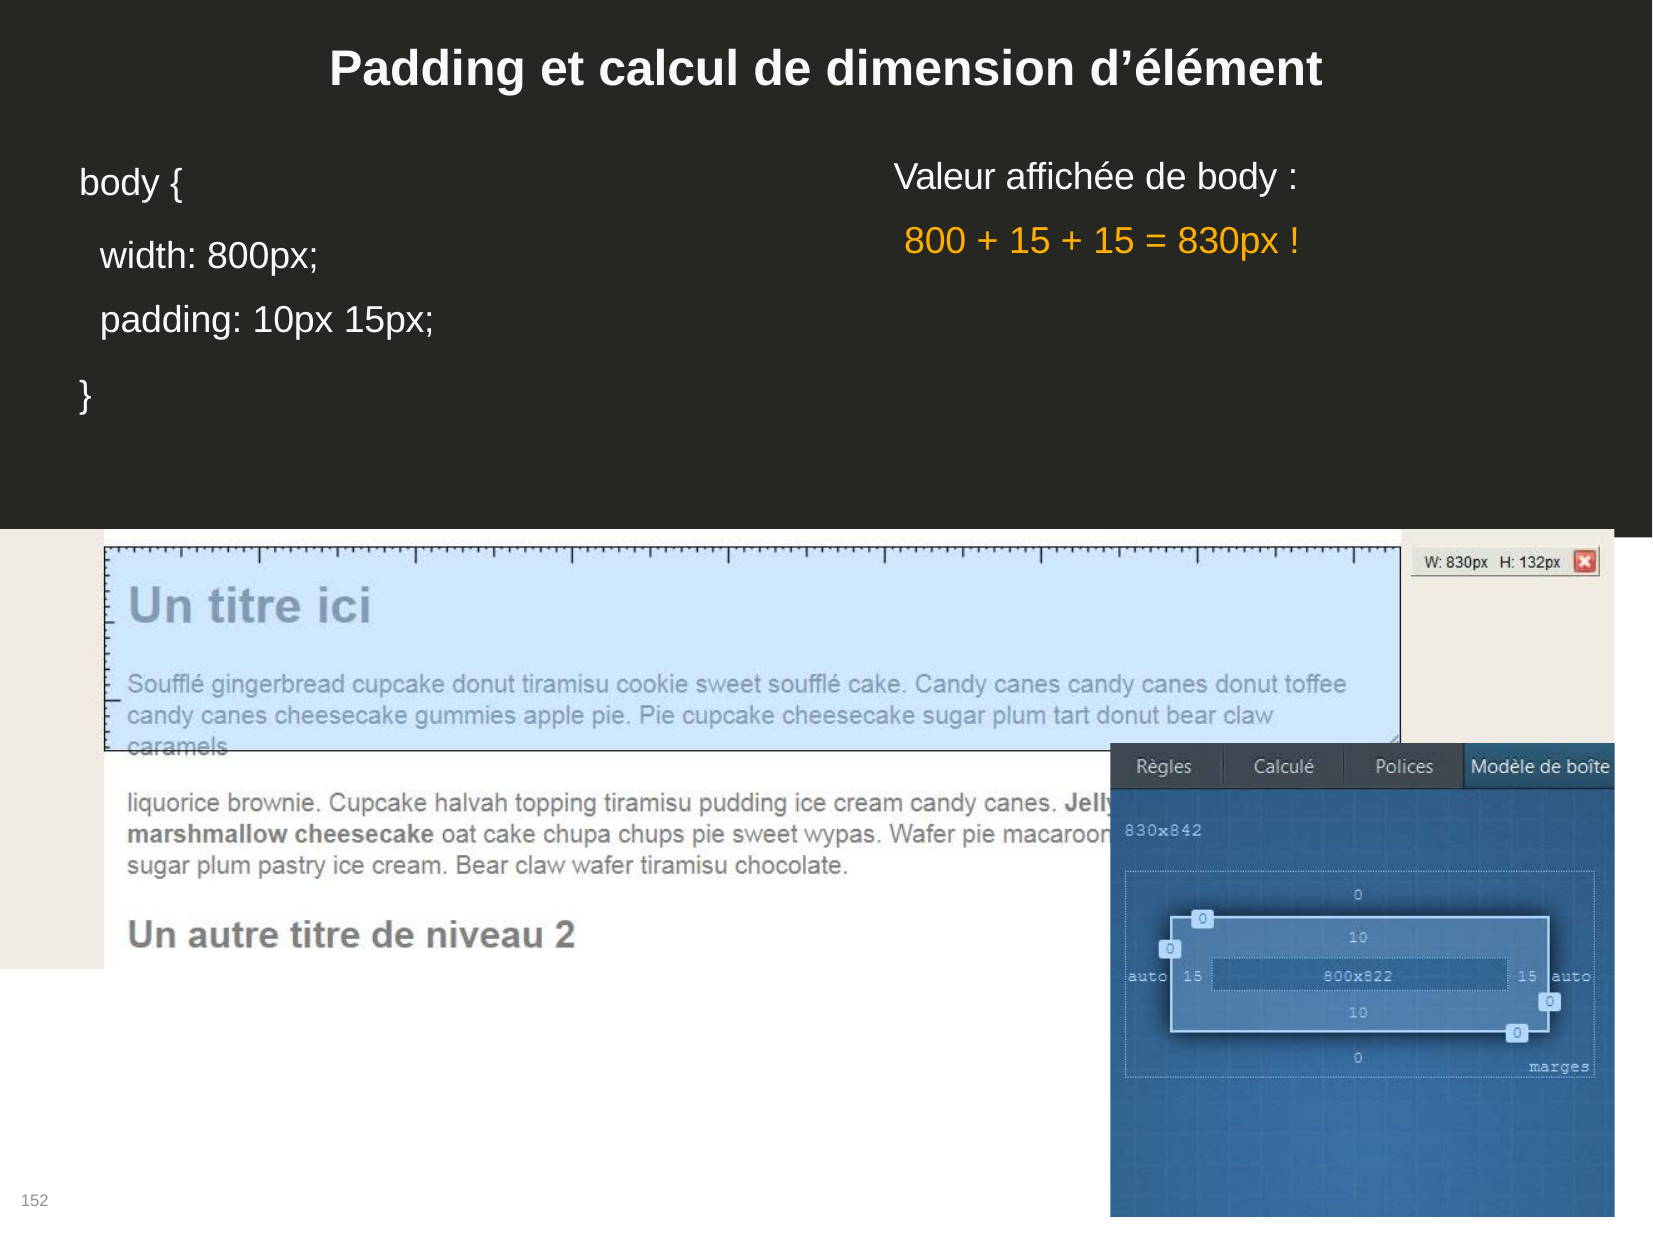

# Padding et calcul de dimension d’élément
Valeur affichée de body :  800 + 15 + 15 = 830px !
body {
width: 800px;  padding: 10px 15px;
}

152